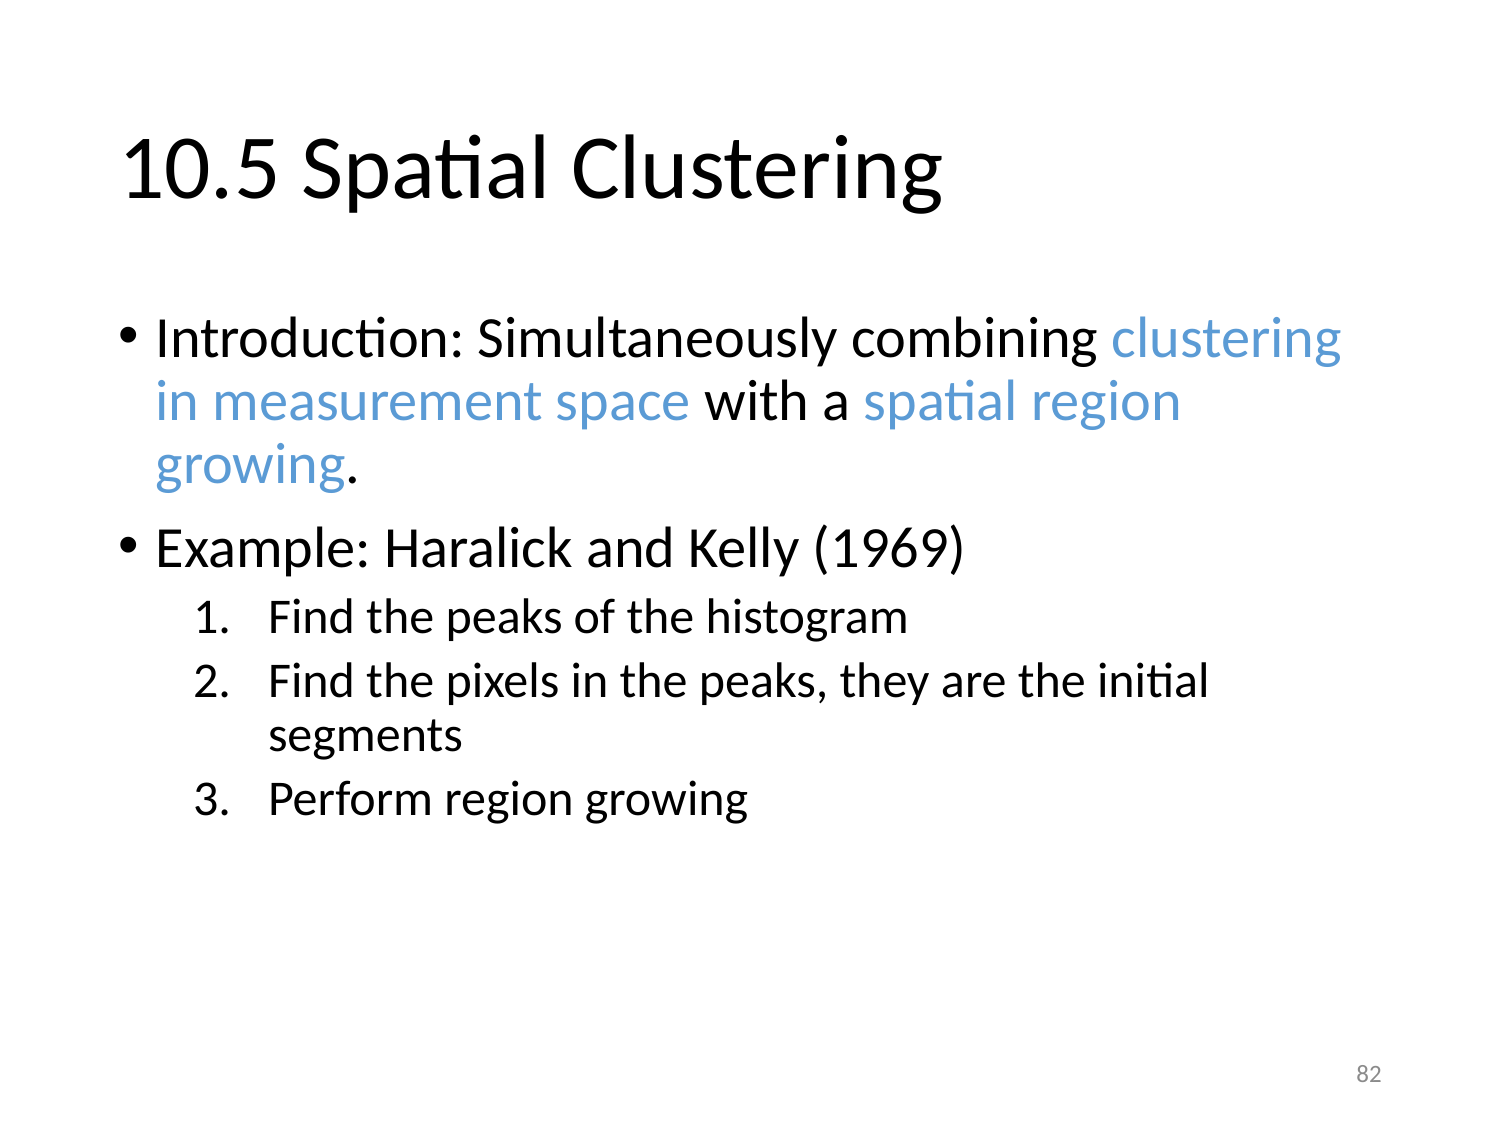

# 10.5 Spatial Clustering
Introduction: Simultaneously combining clustering in measurement space with a spatial region growing.
Example: Haralick and Kelly (1969)
Find the peaks of the histogram
Find the pixels in the peaks, they are the initial segments
Perform region growing
82